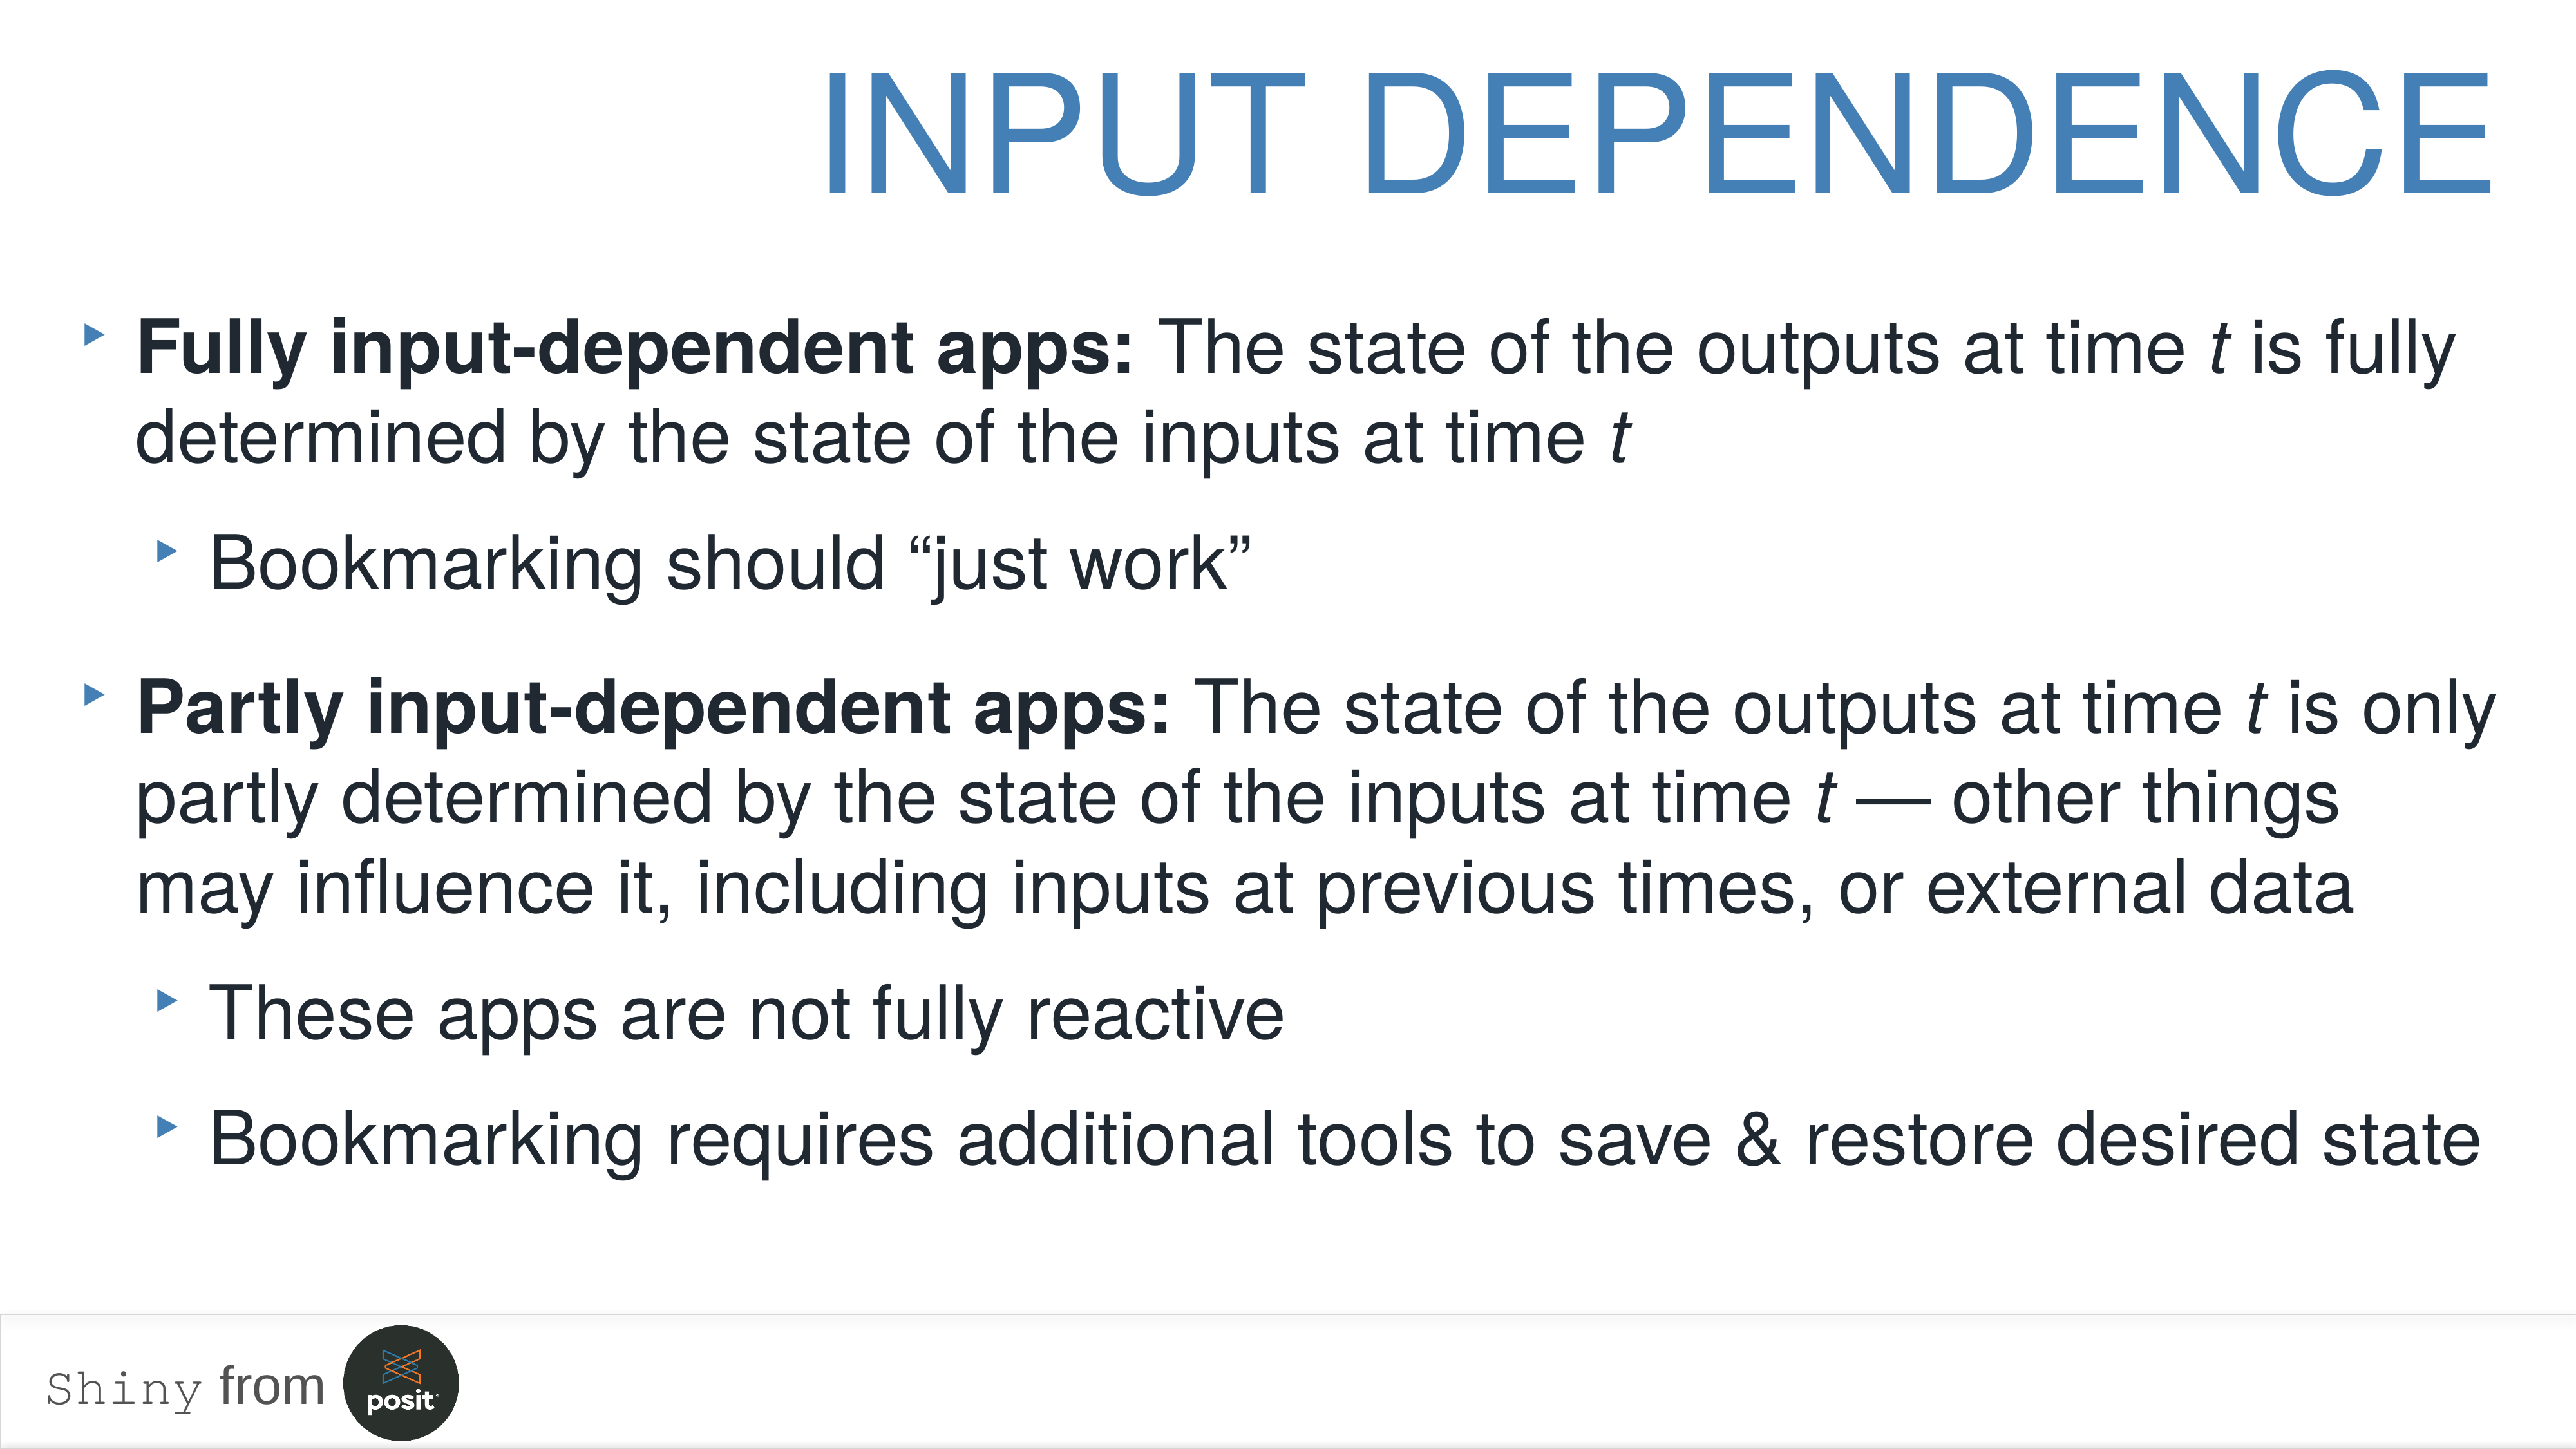

input dependence
Fully input-dependent apps: The state of the outputs at time t is fully determined by the state of the inputs at time t
Bookmarking should “just work”
Partly input-dependent apps: The state of the outputs at time t is only partly determined by the state of the inputs at time t — other things may influence it, including inputs at previous times, or external data
These apps are not fully reactive
Bookmarking requires additional tools to save & restore desired state